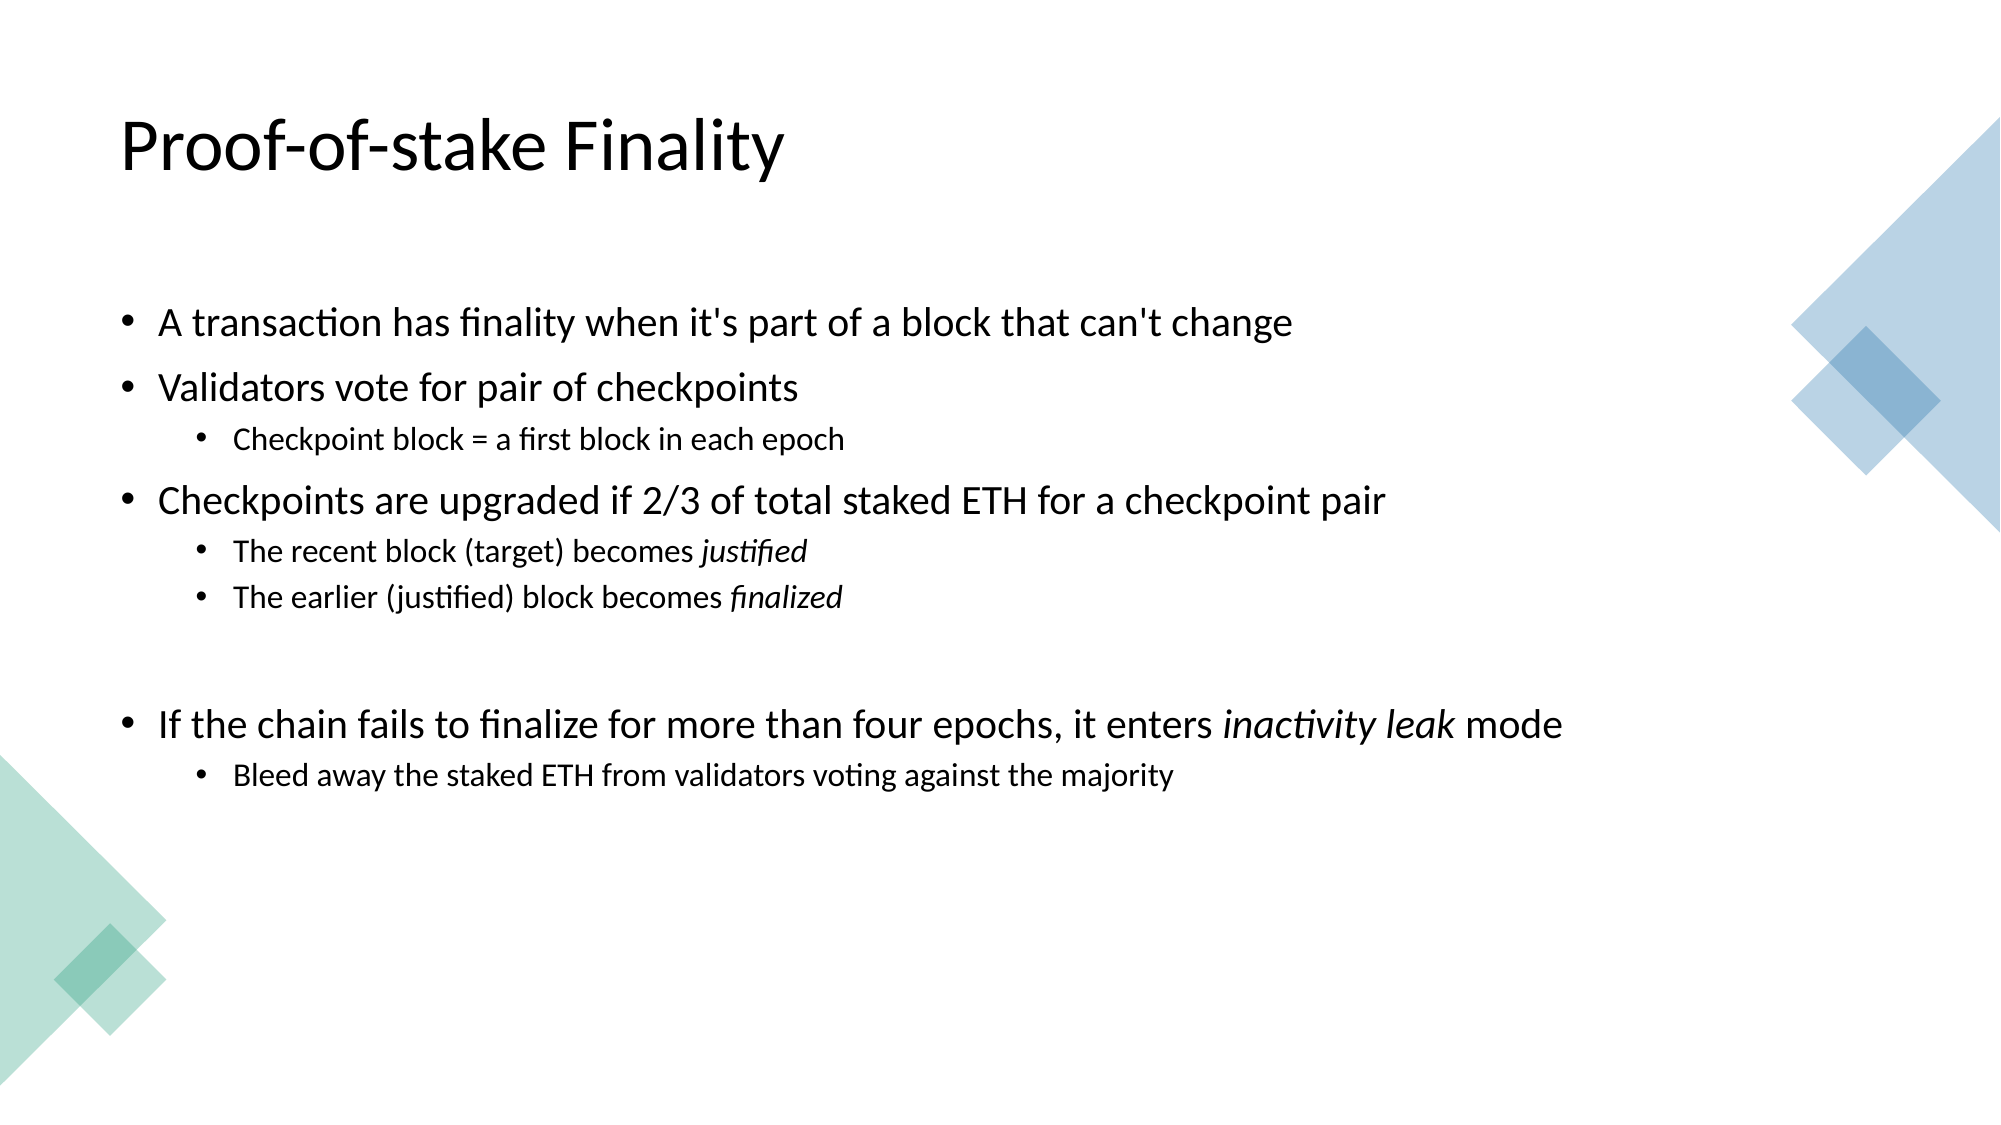

t
# Proof-of-stake Finality

A transaction has finality when it's part of a block that can't change
Validators vote for pair of checkpoints
Checkpoint block = a first block in each epoch
Checkpoints are upgraded if 2/3 of total staked ETH for a checkpoint pair
The recent block (target) becomes justified
The earlier (justified) block becomes finalized

If the chain fails to finalize for more than four epochs, it enters inactivity leak mode
Bleed away the staked ETH from validators voting against the majority